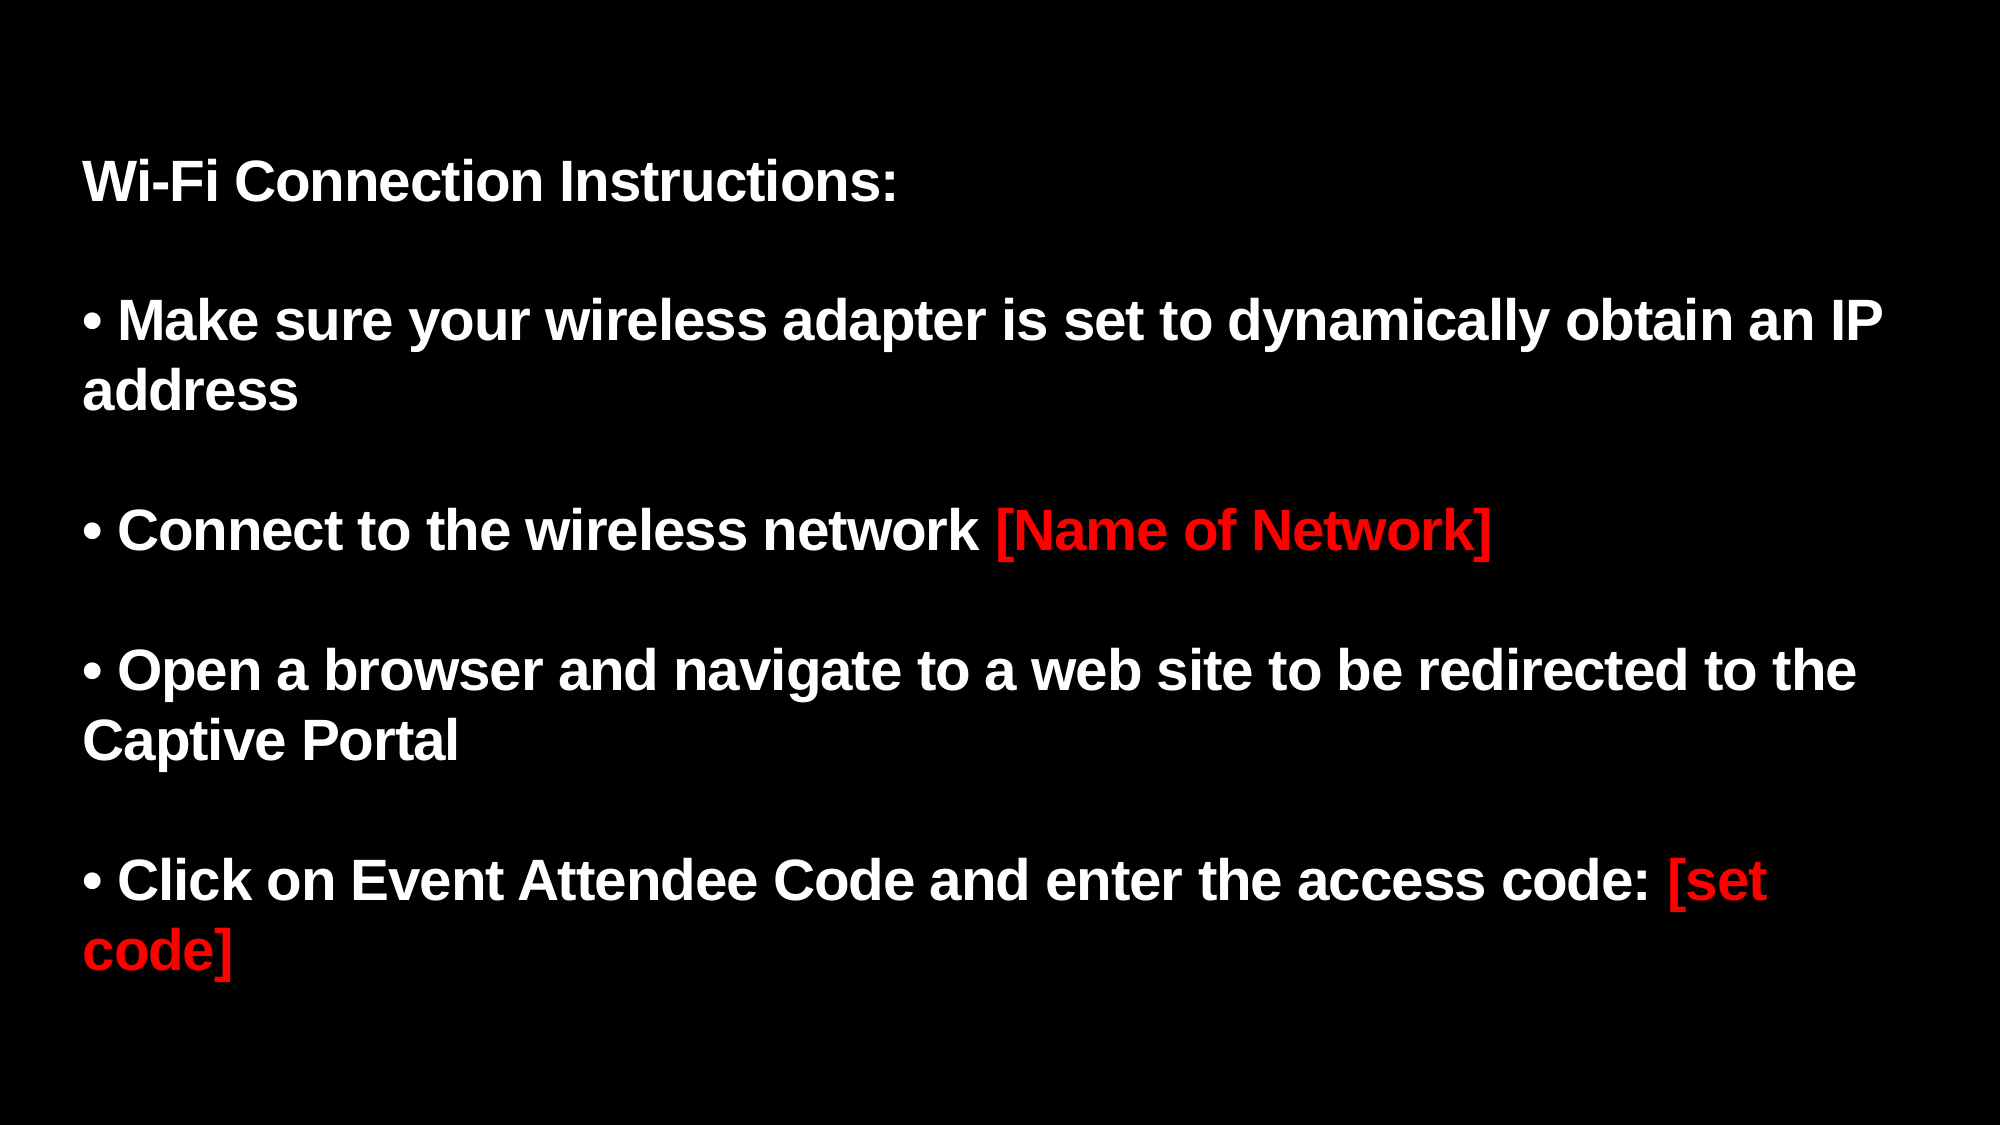

# Wi-Fi Connection Instructions: • Make sure your wireless adapter is set to dynamically obtain an IP address • Connect to the wireless network [Name of Network] • Open a browser and navigate to a web site to be redirected to the Captive Portal • Click on Event Attendee Code and enter the access code: [set code]